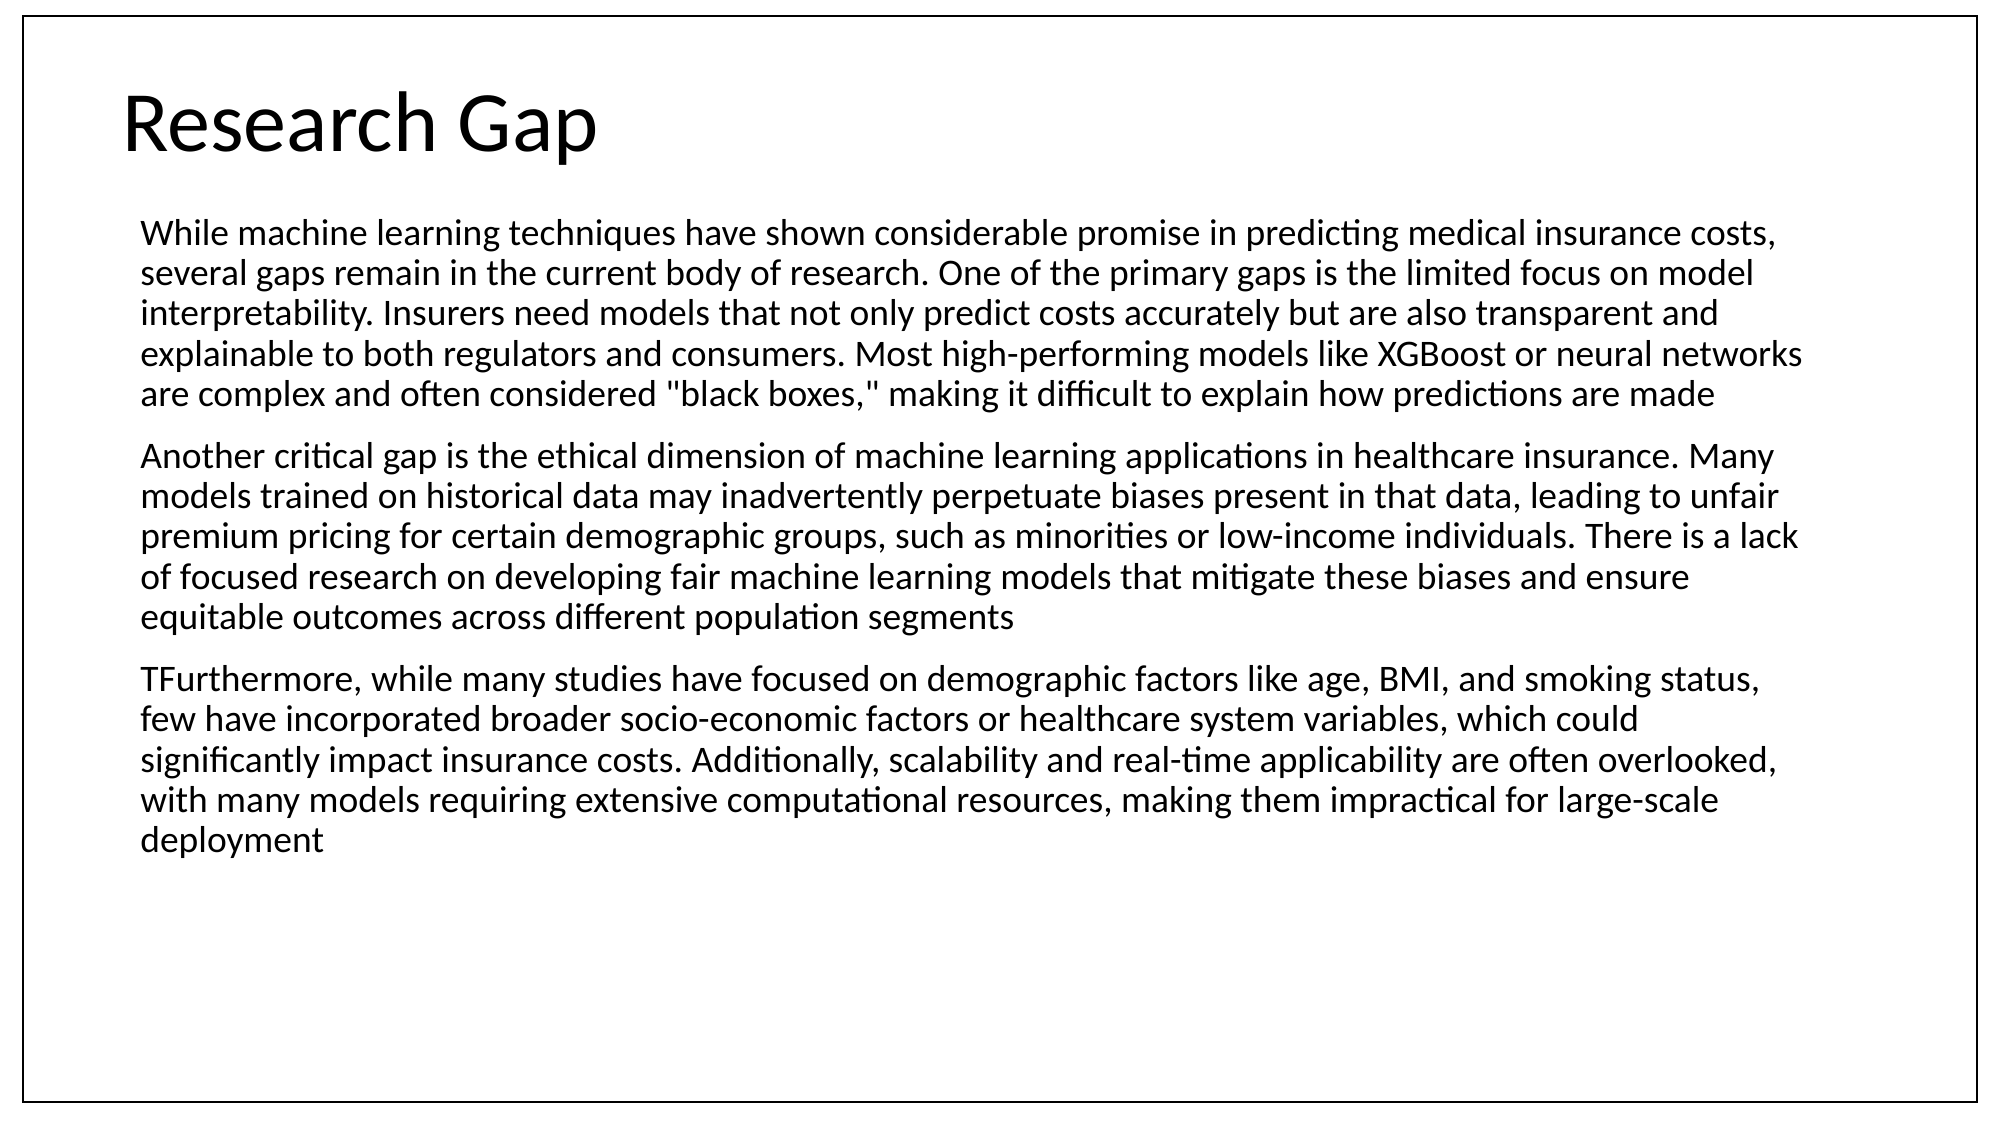

# Research Gap
While machine learning techniques have shown considerable promise in predicting medical insurance costs, several gaps remain in the current body of research. One of the primary gaps is the limited focus on model interpretability. Insurers need models that not only predict costs accurately but are also transparent and explainable to both regulators and consumers. Most high-performing models like XGBoost or neural networks are complex and often considered "black boxes," making it difficult to explain how predictions are made
Another critical gap is the ethical dimension of machine learning applications in healthcare insurance. Many models trained on historical data may inadvertently perpetuate biases present in that data, leading to unfair premium pricing for certain demographic groups, such as minorities or low-income individuals. There is a lack of focused research on developing fair machine learning models that mitigate these biases and ensure equitable outcomes across different population segments​
TFurthermore, while many studies have focused on demographic factors like age, BMI, and smoking status, few have incorporated broader socio-economic factors or healthcare system variables, which could significantly impact insurance costs. Additionally, scalability and real-time applicability are often overlooked, with many models requiring extensive computational resources, making them impractical for large-scale deployment